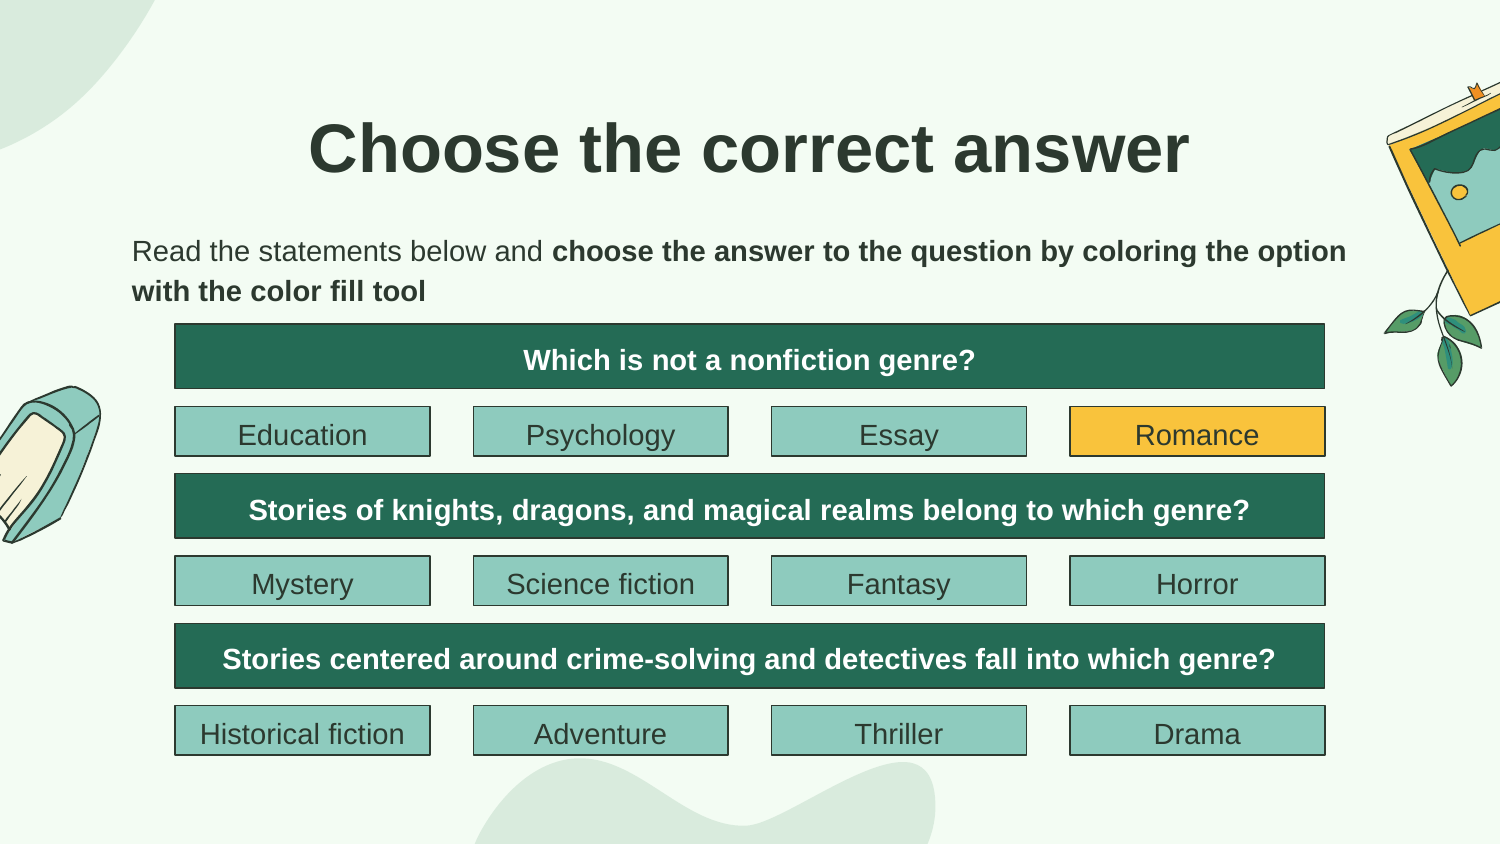

# Choose the correct answer
Read the statements below and choose the answer to the question by coloring the option with the color fill tool
Which is not a nonfiction genre?
Education
Psychology
Essay
Romance
Stories of knights, dragons, and magical realms belong to which genre?
Mystery
Science fiction
Fantasy
Horror
Stories centered around crime-solving and detectives fall into which genre?
Historical fiction
Adventure
Thriller
Drama